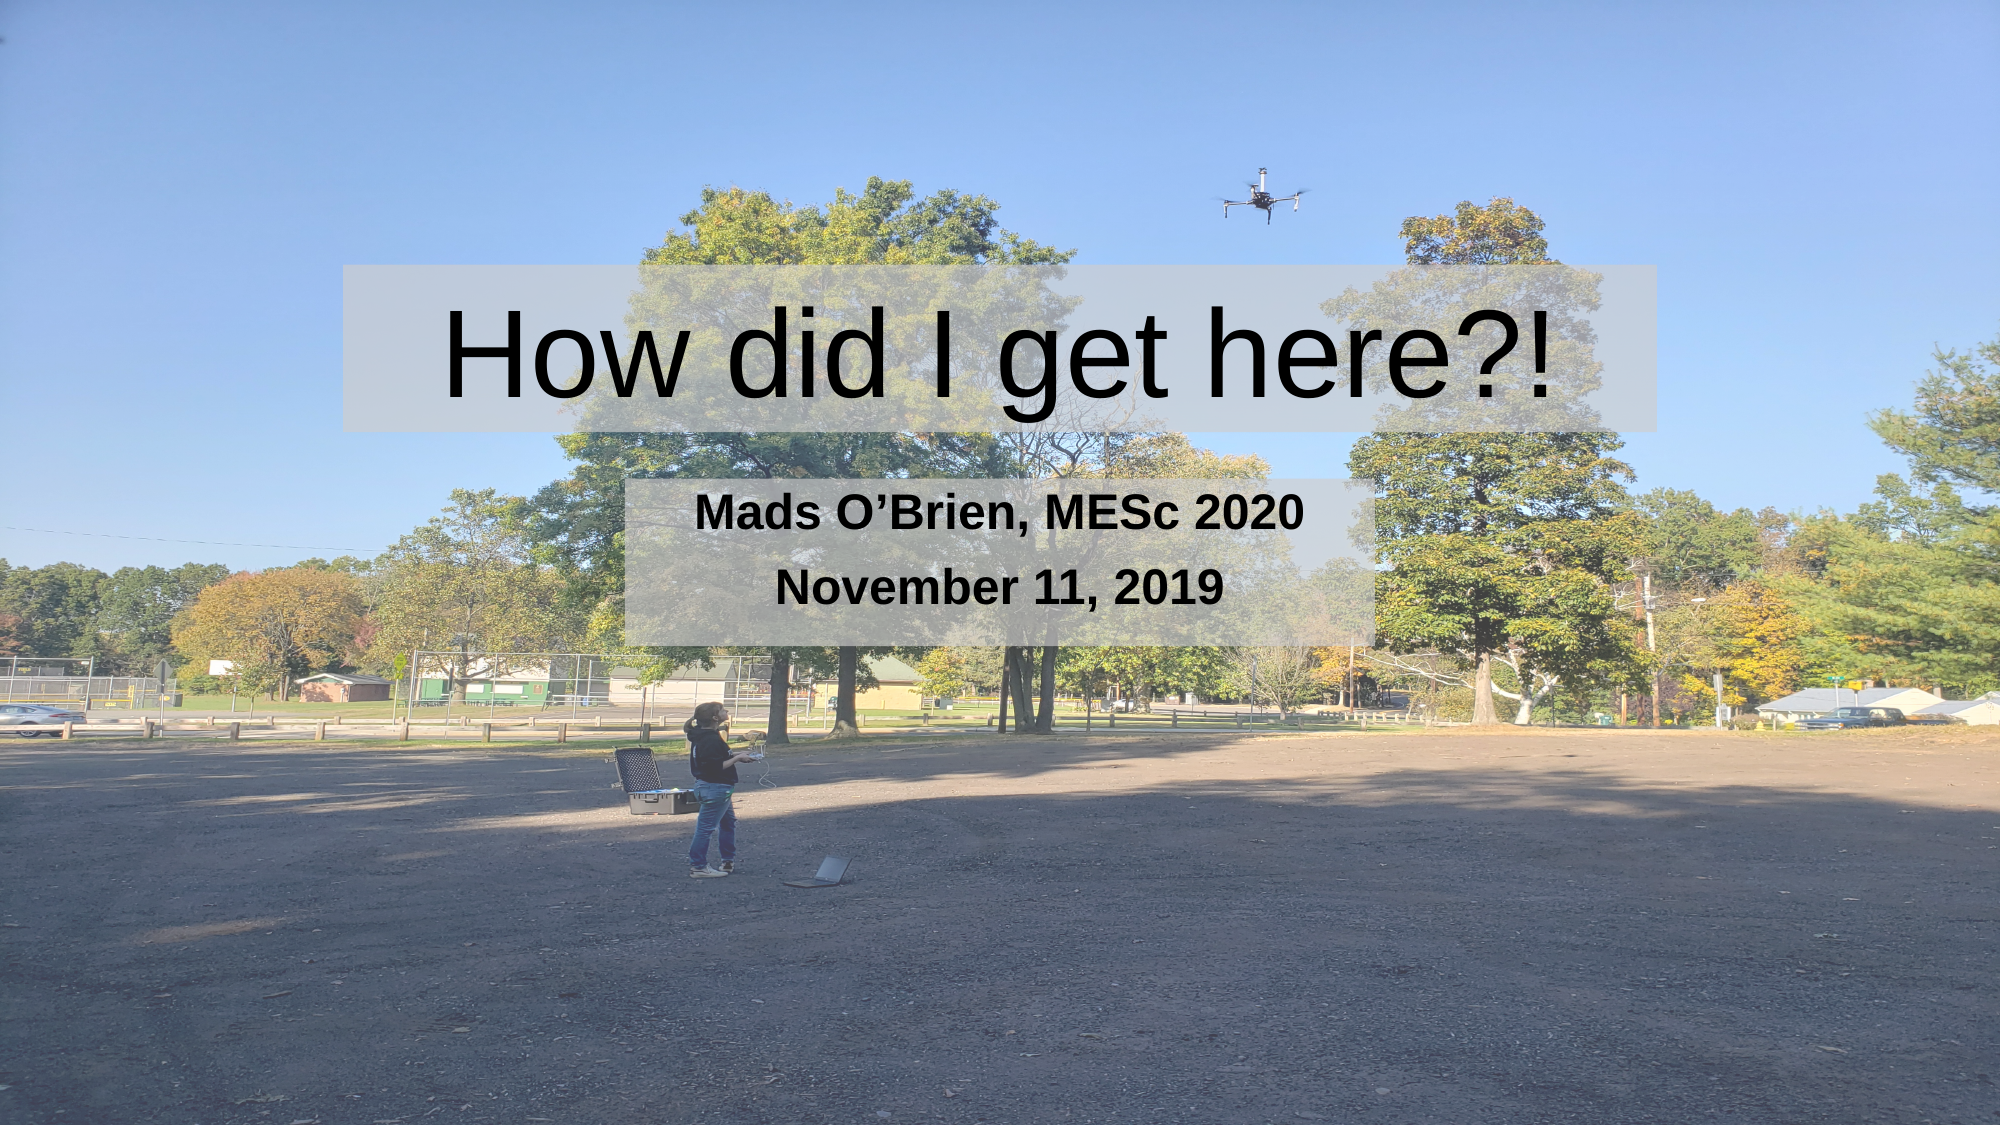

# How did I get here?!
Mads O’Brien, MESc 2020
November 11, 2019